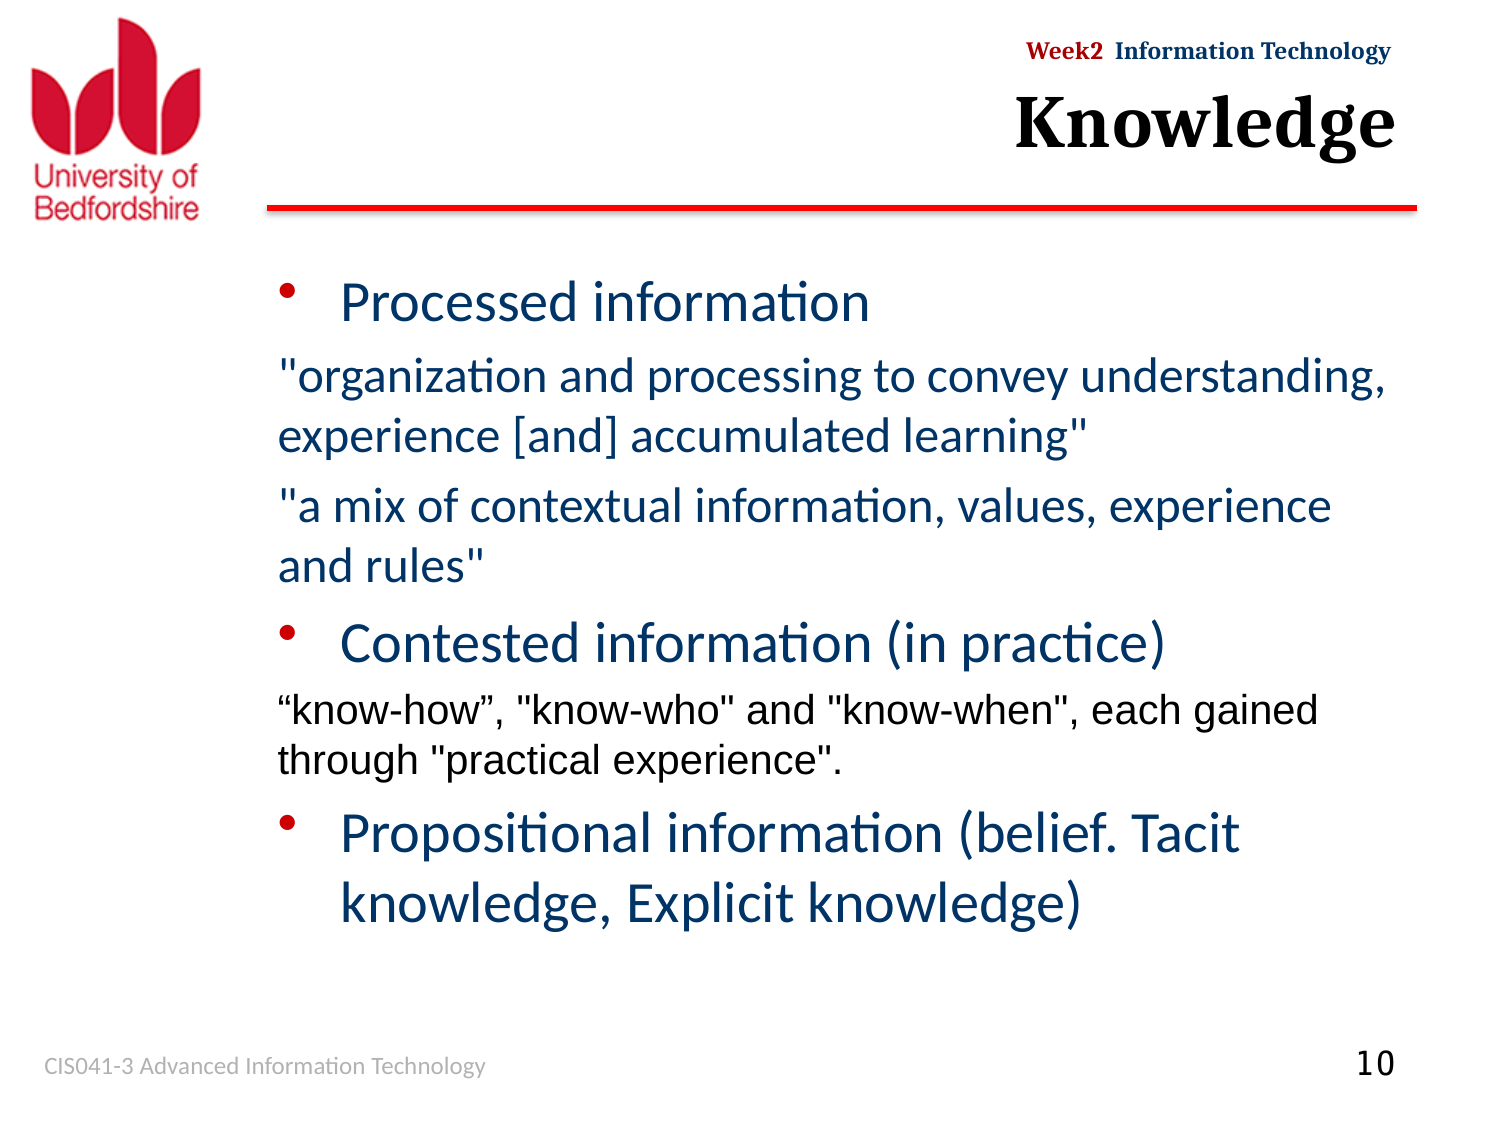

# Knowledge
Processed information
"organization and processing to convey understanding, experience [and] accumulated learning"
"a mix of contextual information, values, experience and rules"
Contested information (in practice)
“know-how”, "know-who" and "know-when", each gained through "practical experience".
Propositional information (belief. Tacit knowledge, Explicit knowledge)
CIS041-3 Advanced Information Technology